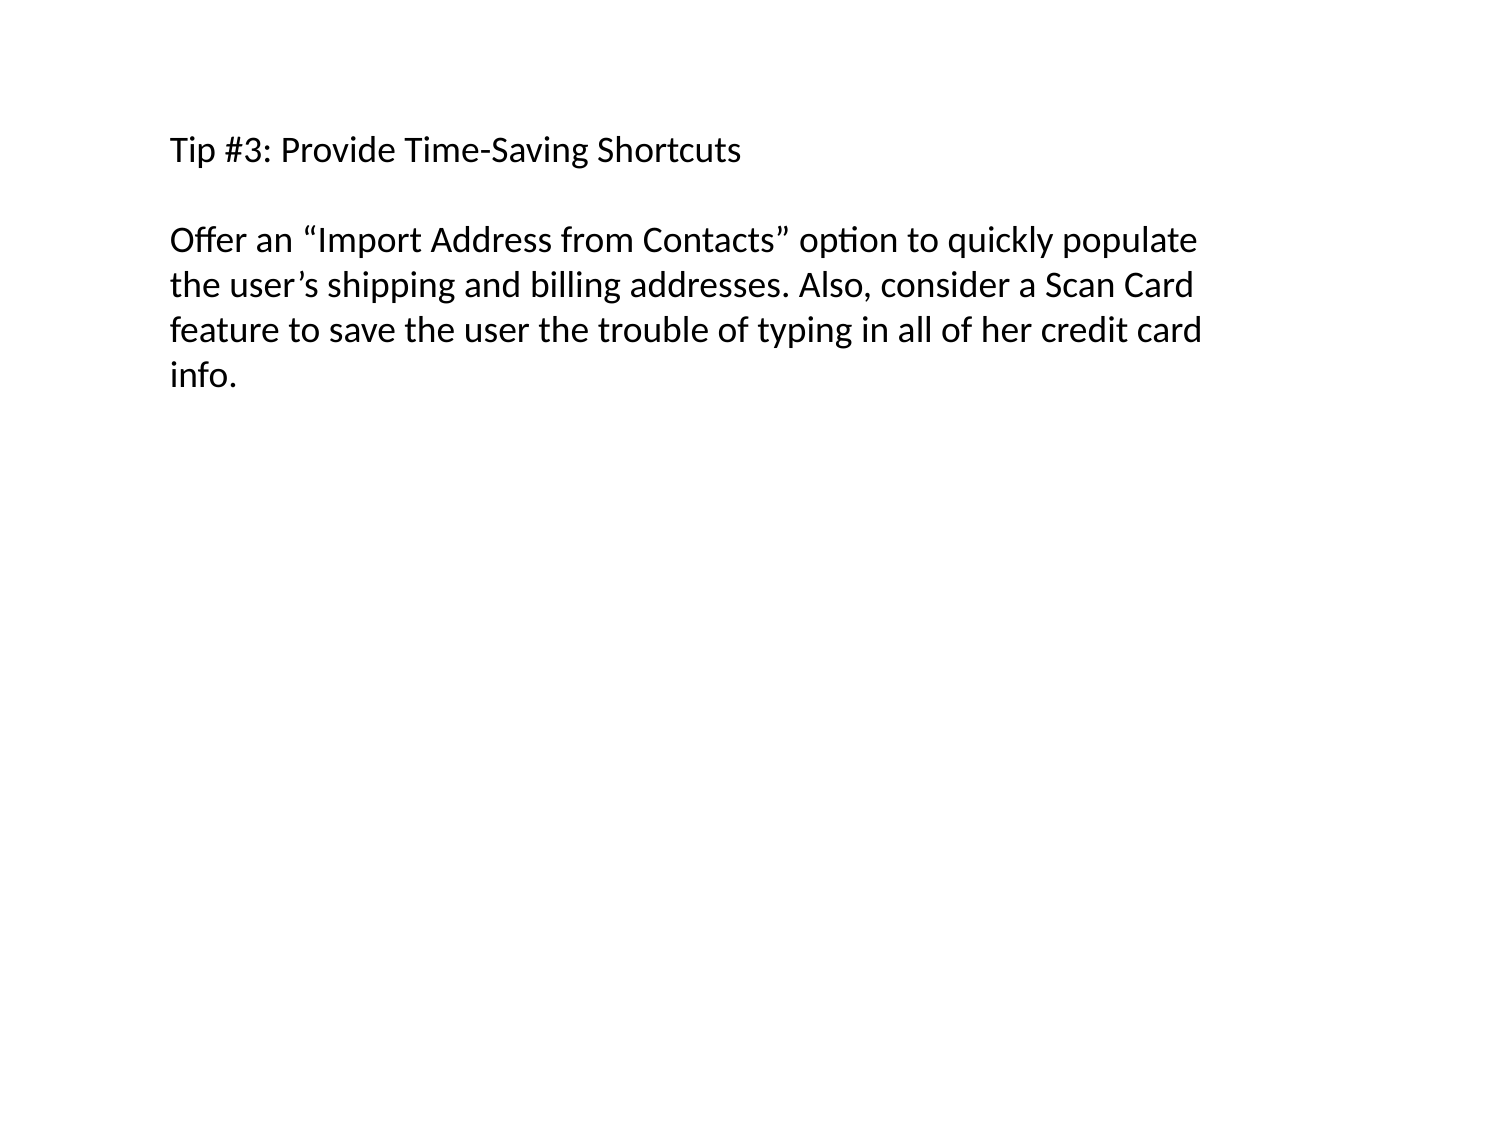

Tip #3: Provide Time-Saving Shortcuts

Offer an “Import Address from Contacts” option to quickly populate the user’s shipping and billing addresses. Also, consider a Scan Card feature to save the user the trouble of typing in all of her credit card info.